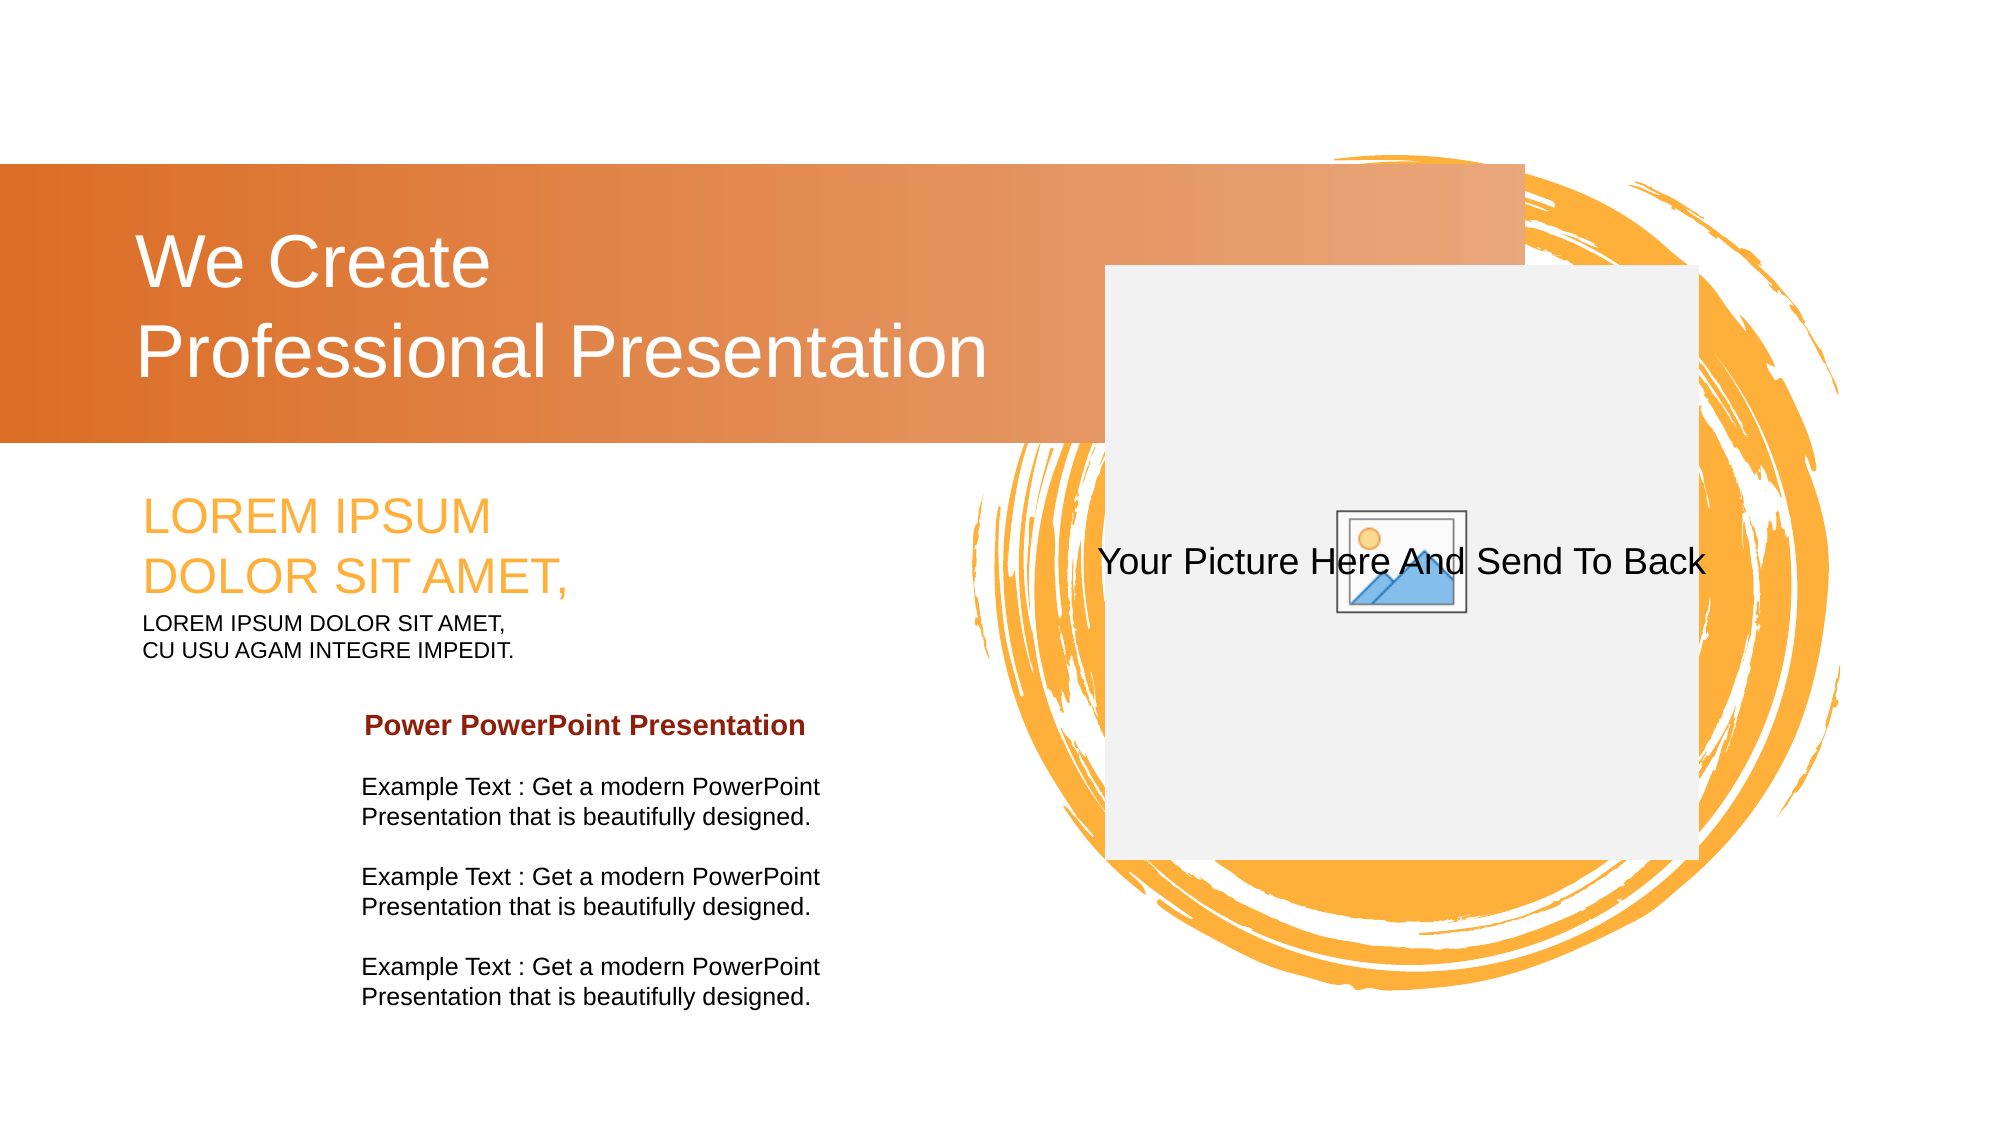

We Create
Professional Presentation

LOREM IPSUM
DOLOR SIT AMET,
LOREM IPSUM DOLOR SIT AMET,
CU USU AGAM INTEGRE IMPEDIT.
Power PowerPoint Presentation
Example Text : Get a modern PowerPoint  Presentation that is beautifully designed.

Example Text : Get a modern PowerPoint  Presentation that is beautifully designed.

Example Text : Get a modern PowerPoint  Presentation that is beautifully designed.